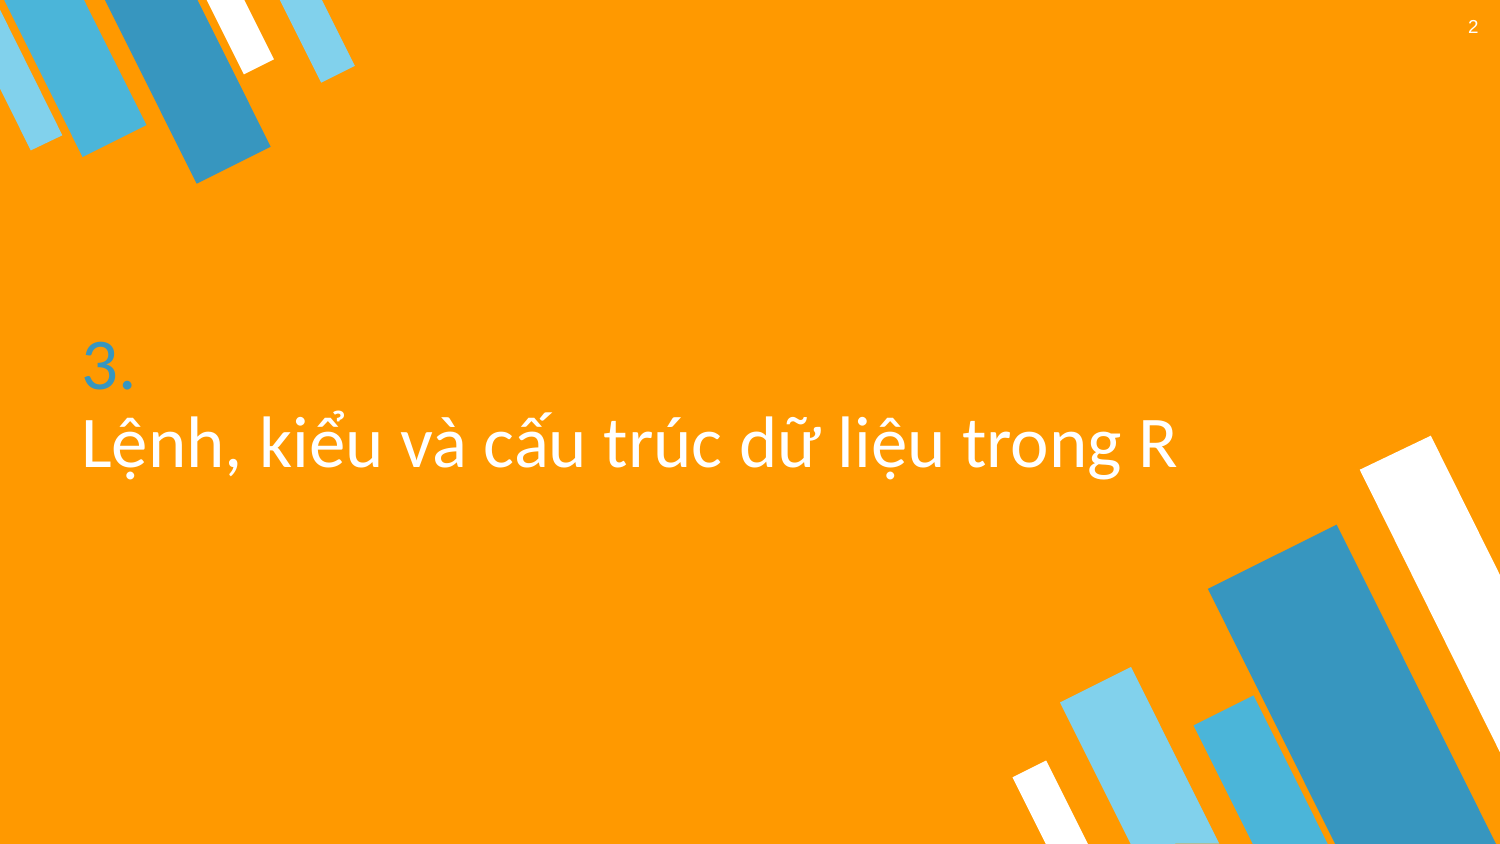

2
# 3.
Lệnh, kiểu và cấu trúc dữ liệu trong R